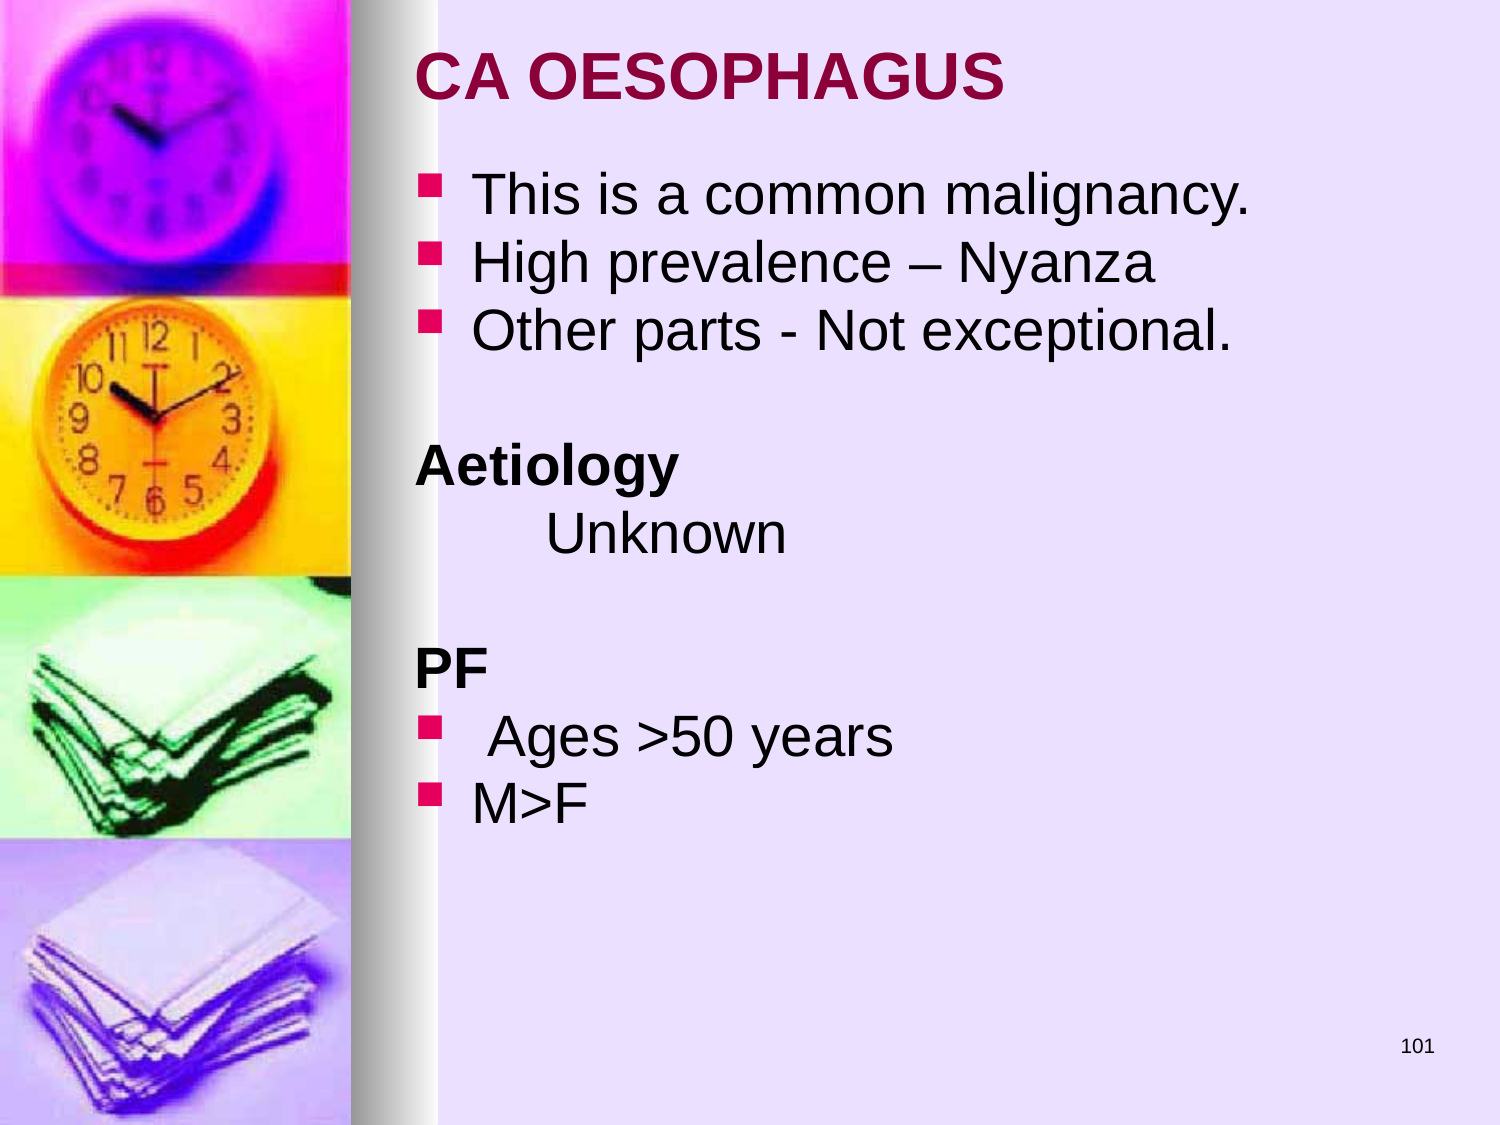

# CA OESOPHAGUS
This is a common malignancy.
High prevalence – Nyanza
Other parts - Not exceptional.

Aetiology
        Unknown

PF
 Ages >50 years
M>F
101